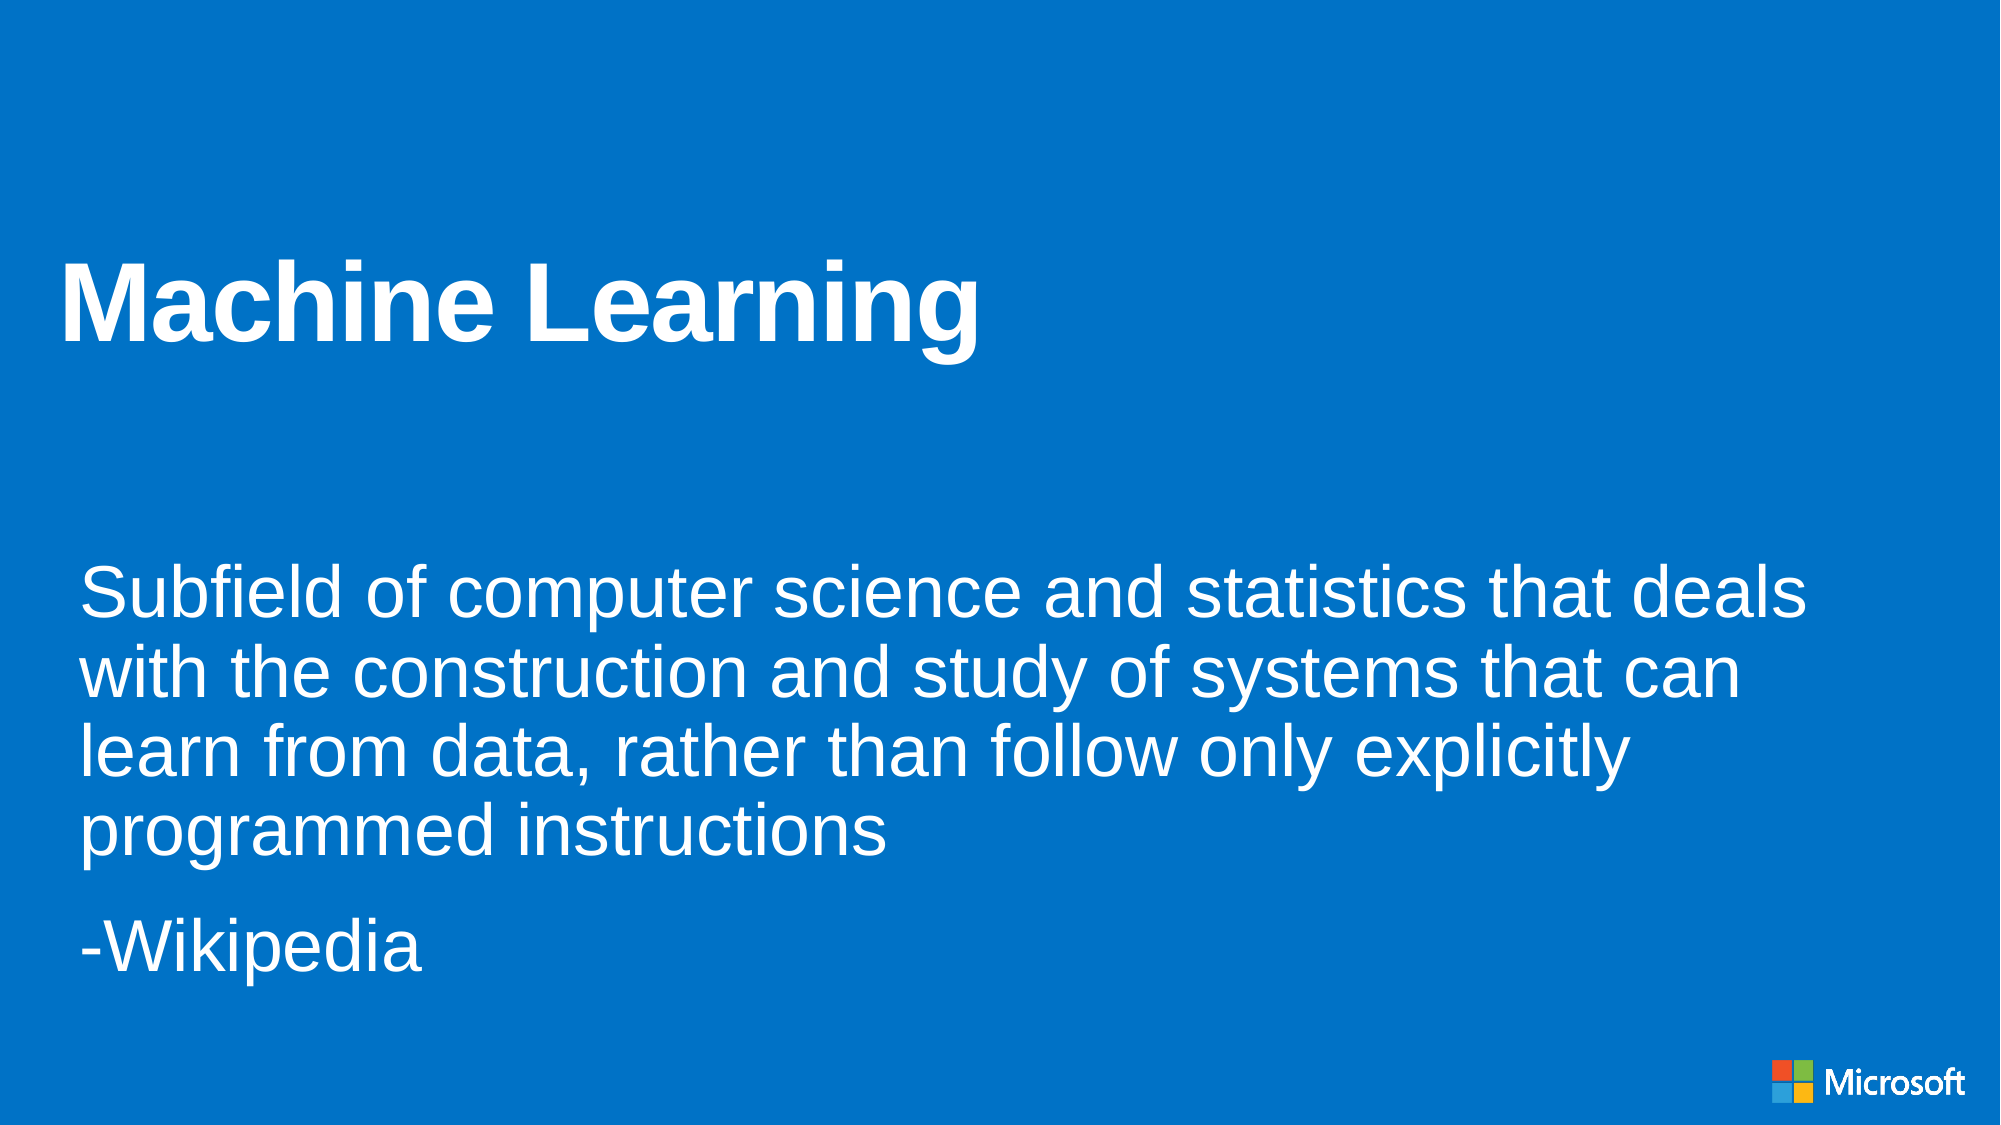

# Machine Learning
Subfield of computer science and statistics that deals with the construction and study of systems that can learn from data, rather than follow only explicitly programmed instructions
-Wikipedia